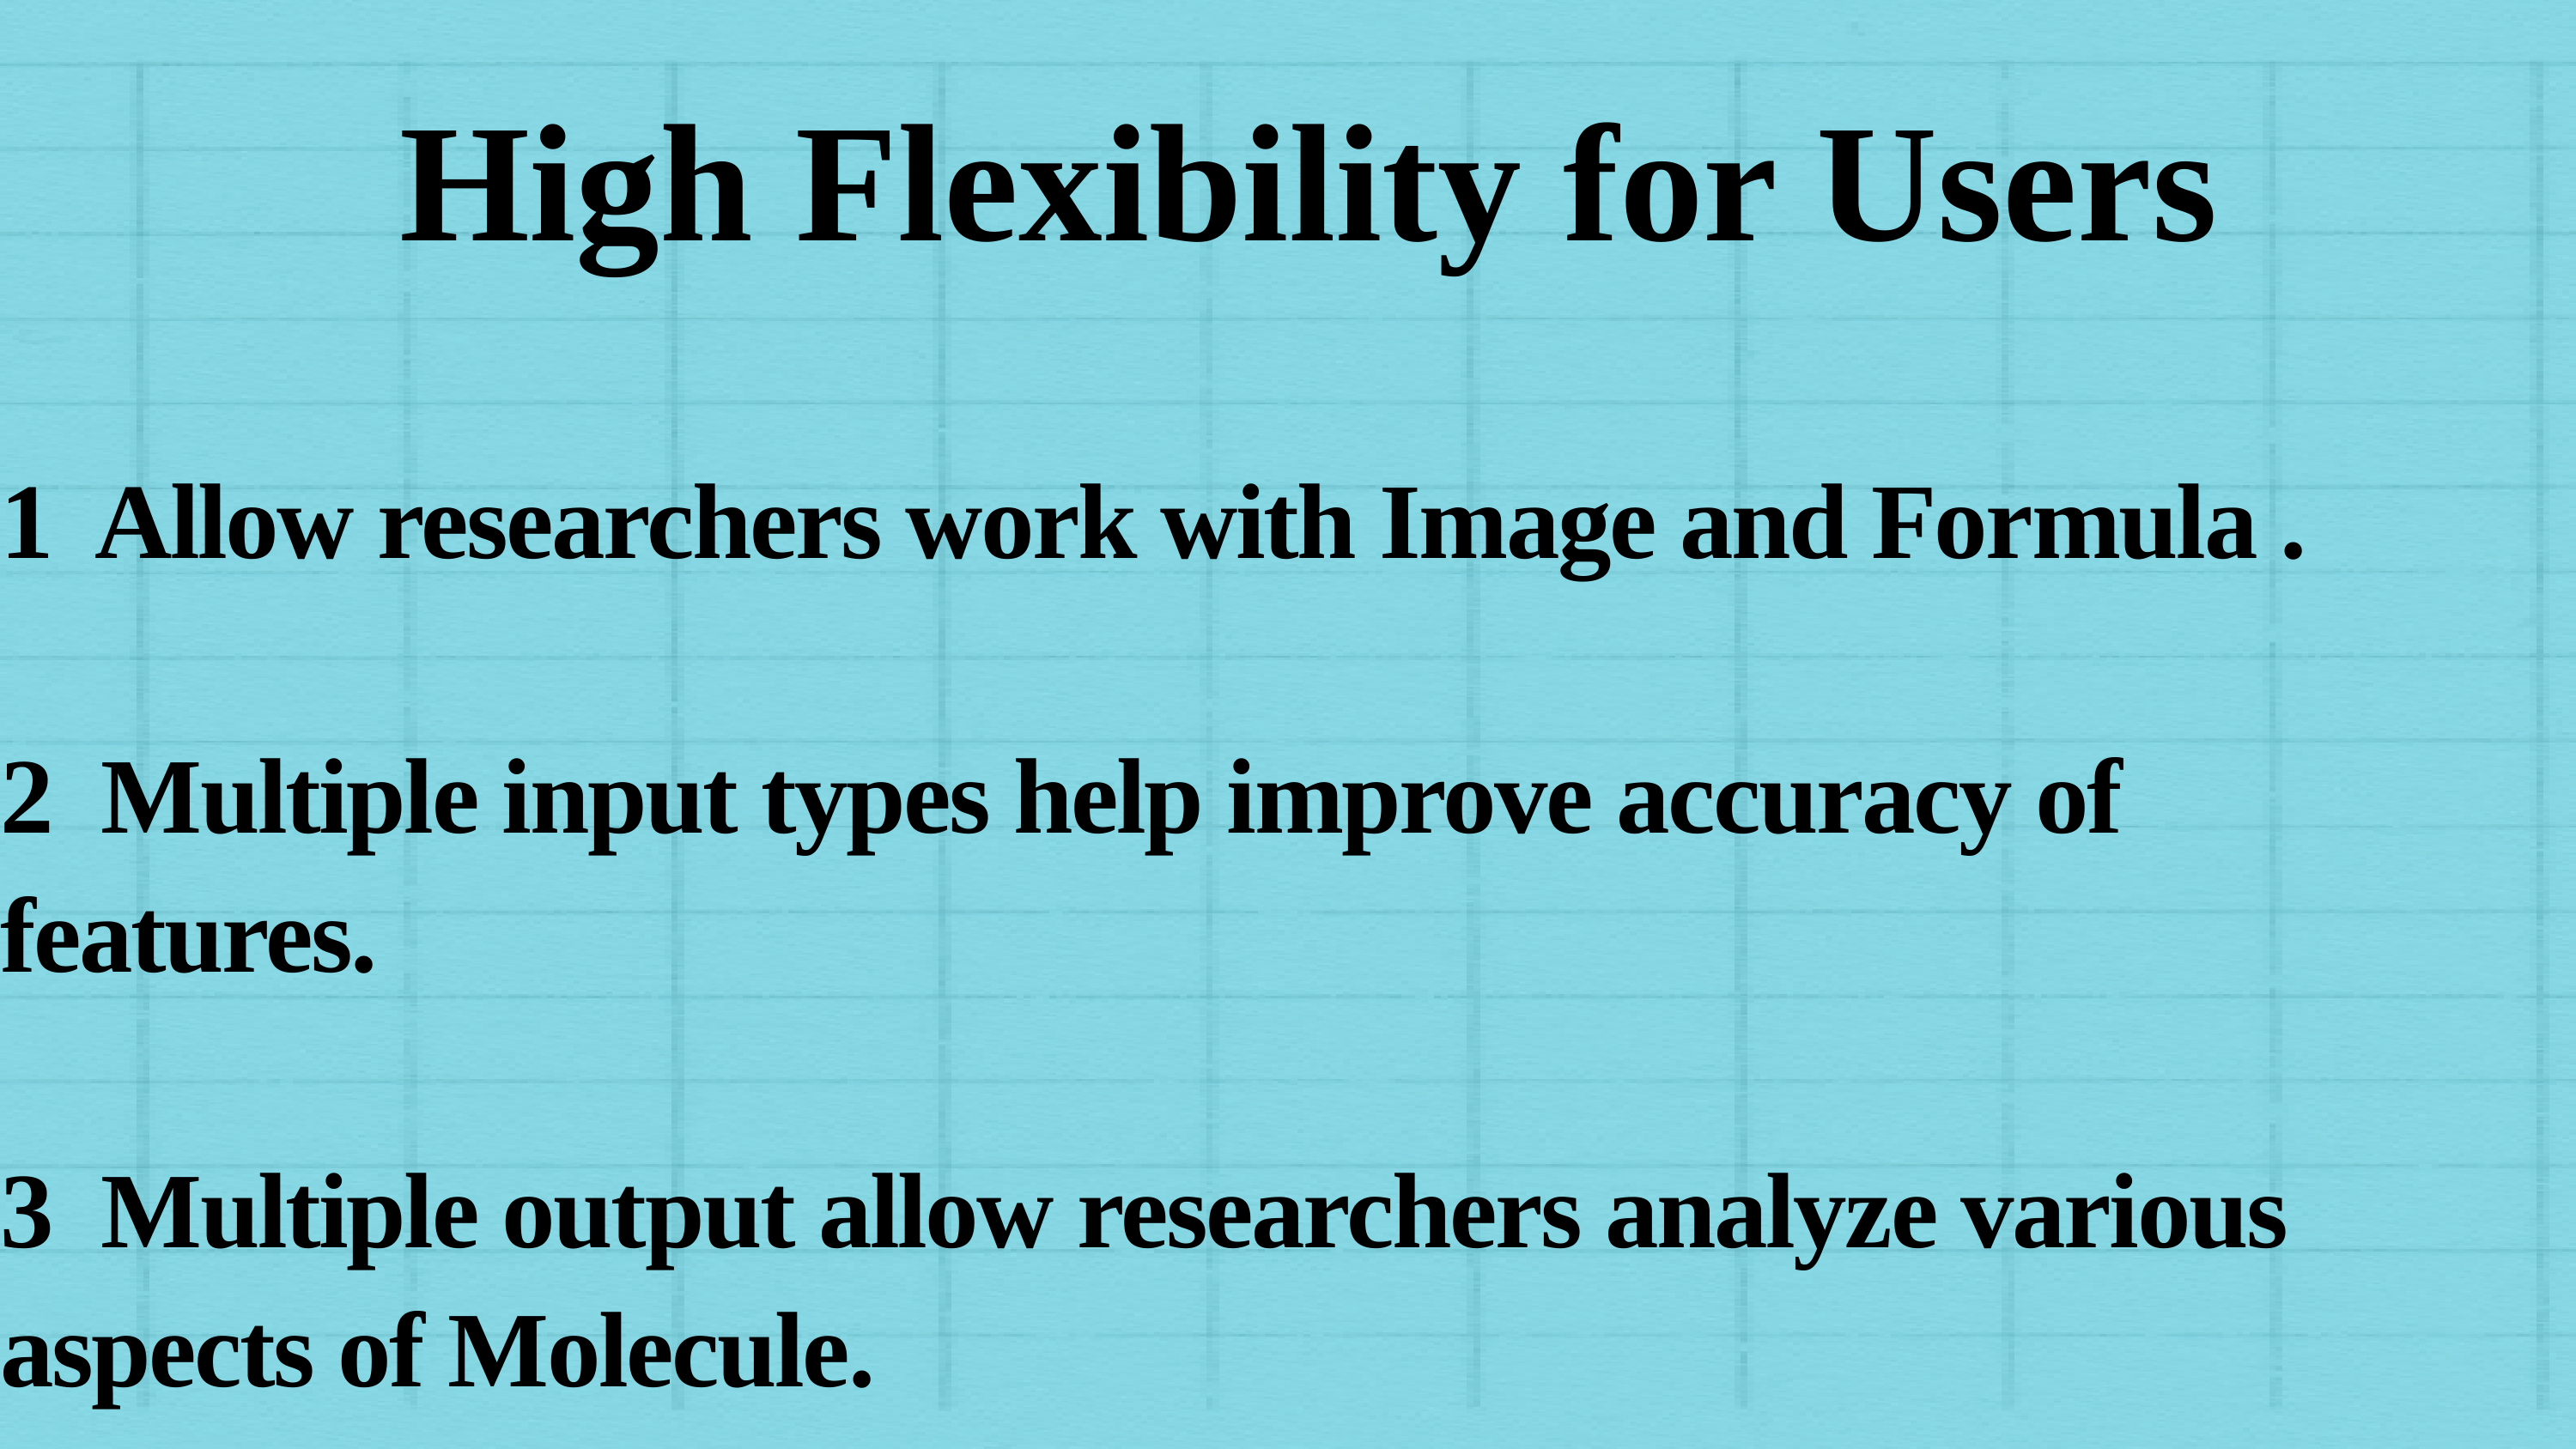

High Flexibility for Users
1  Allow researchers work with Image and Formula .
2  Multiple input types help improve accuracy of features.
3  Multiple output allow researchers analyze various  aspects of Molecule.